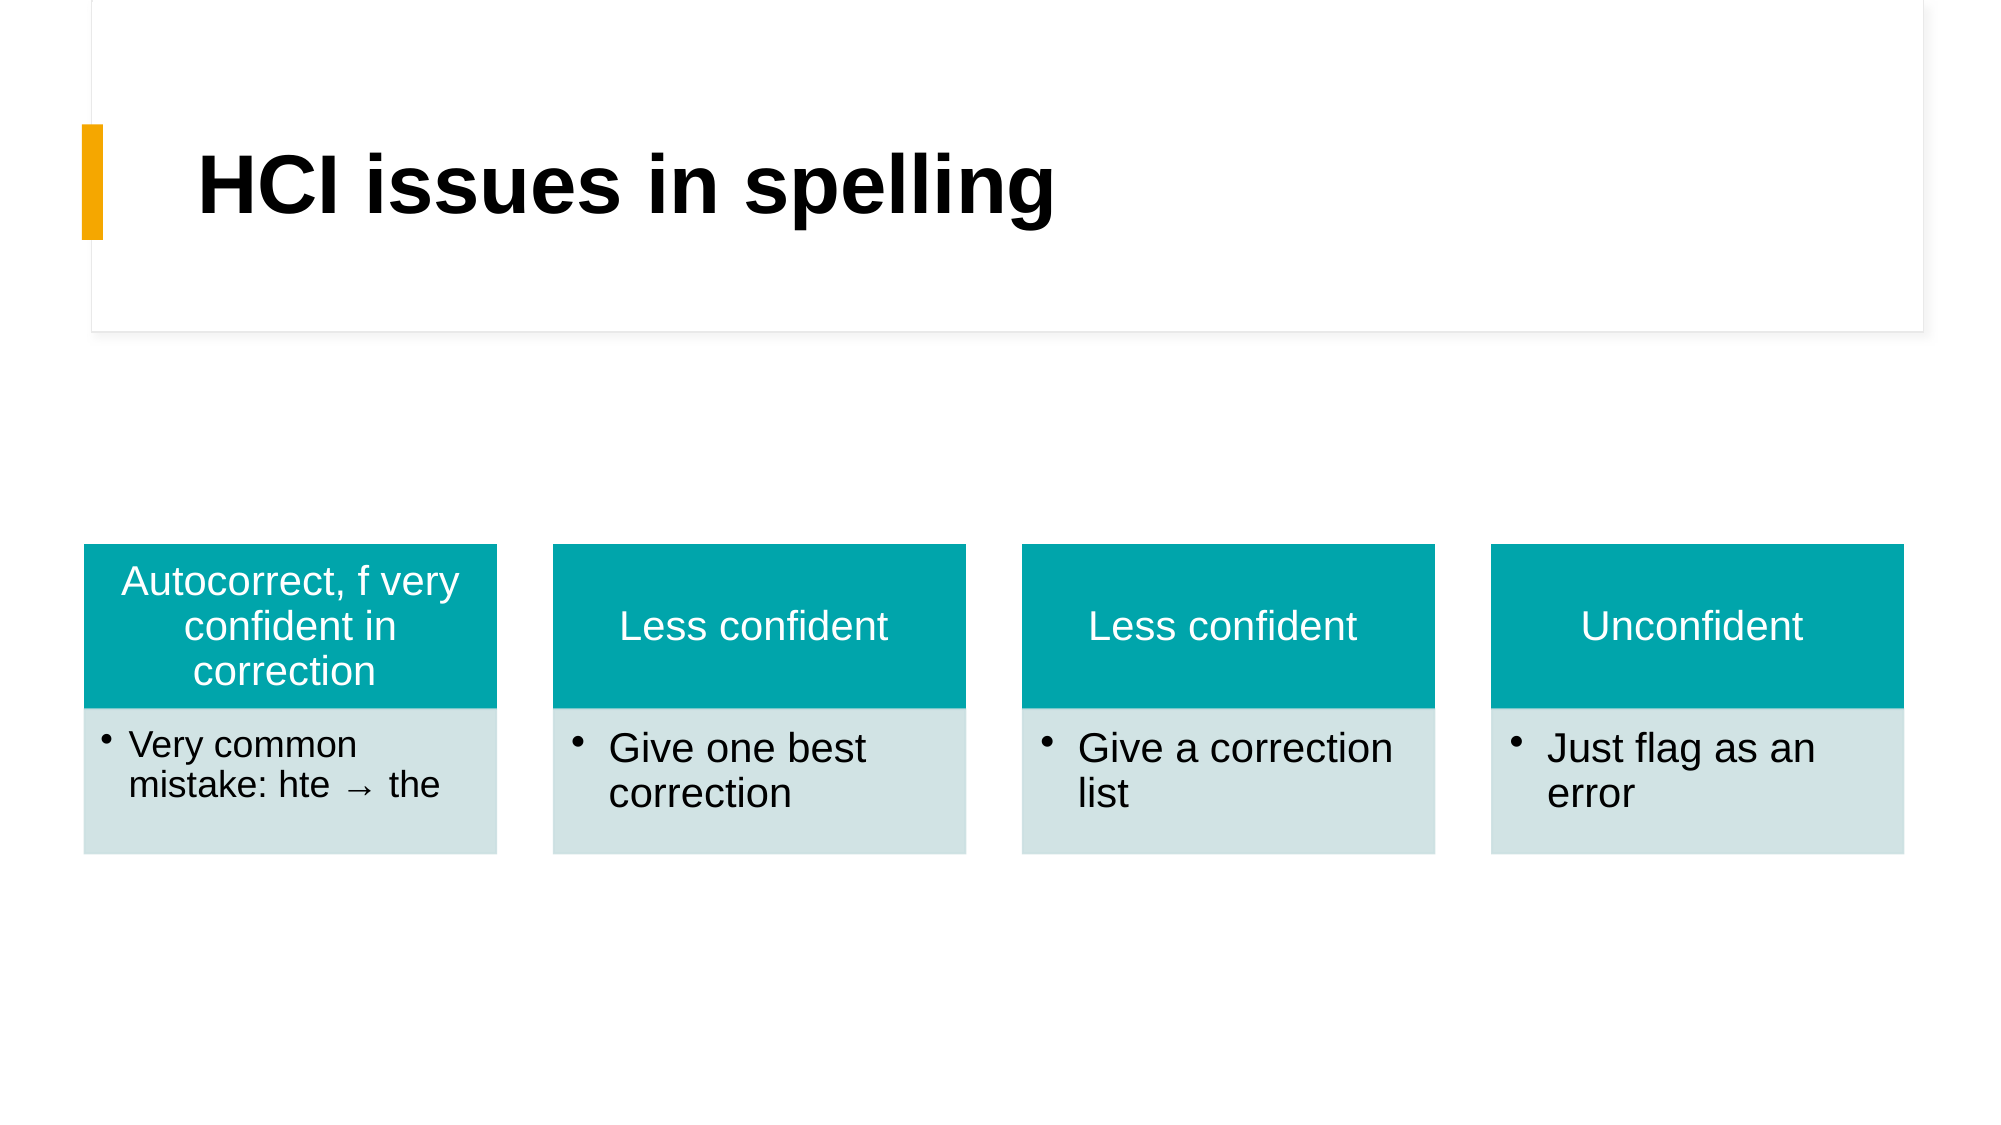

# HCI issues in spelling

Autocorrect, f very confident in correction
Very common mistake: hte → the
Less confident
Give one best correction
Less confident
Give a correction list
Unconfident
Just flag as an error